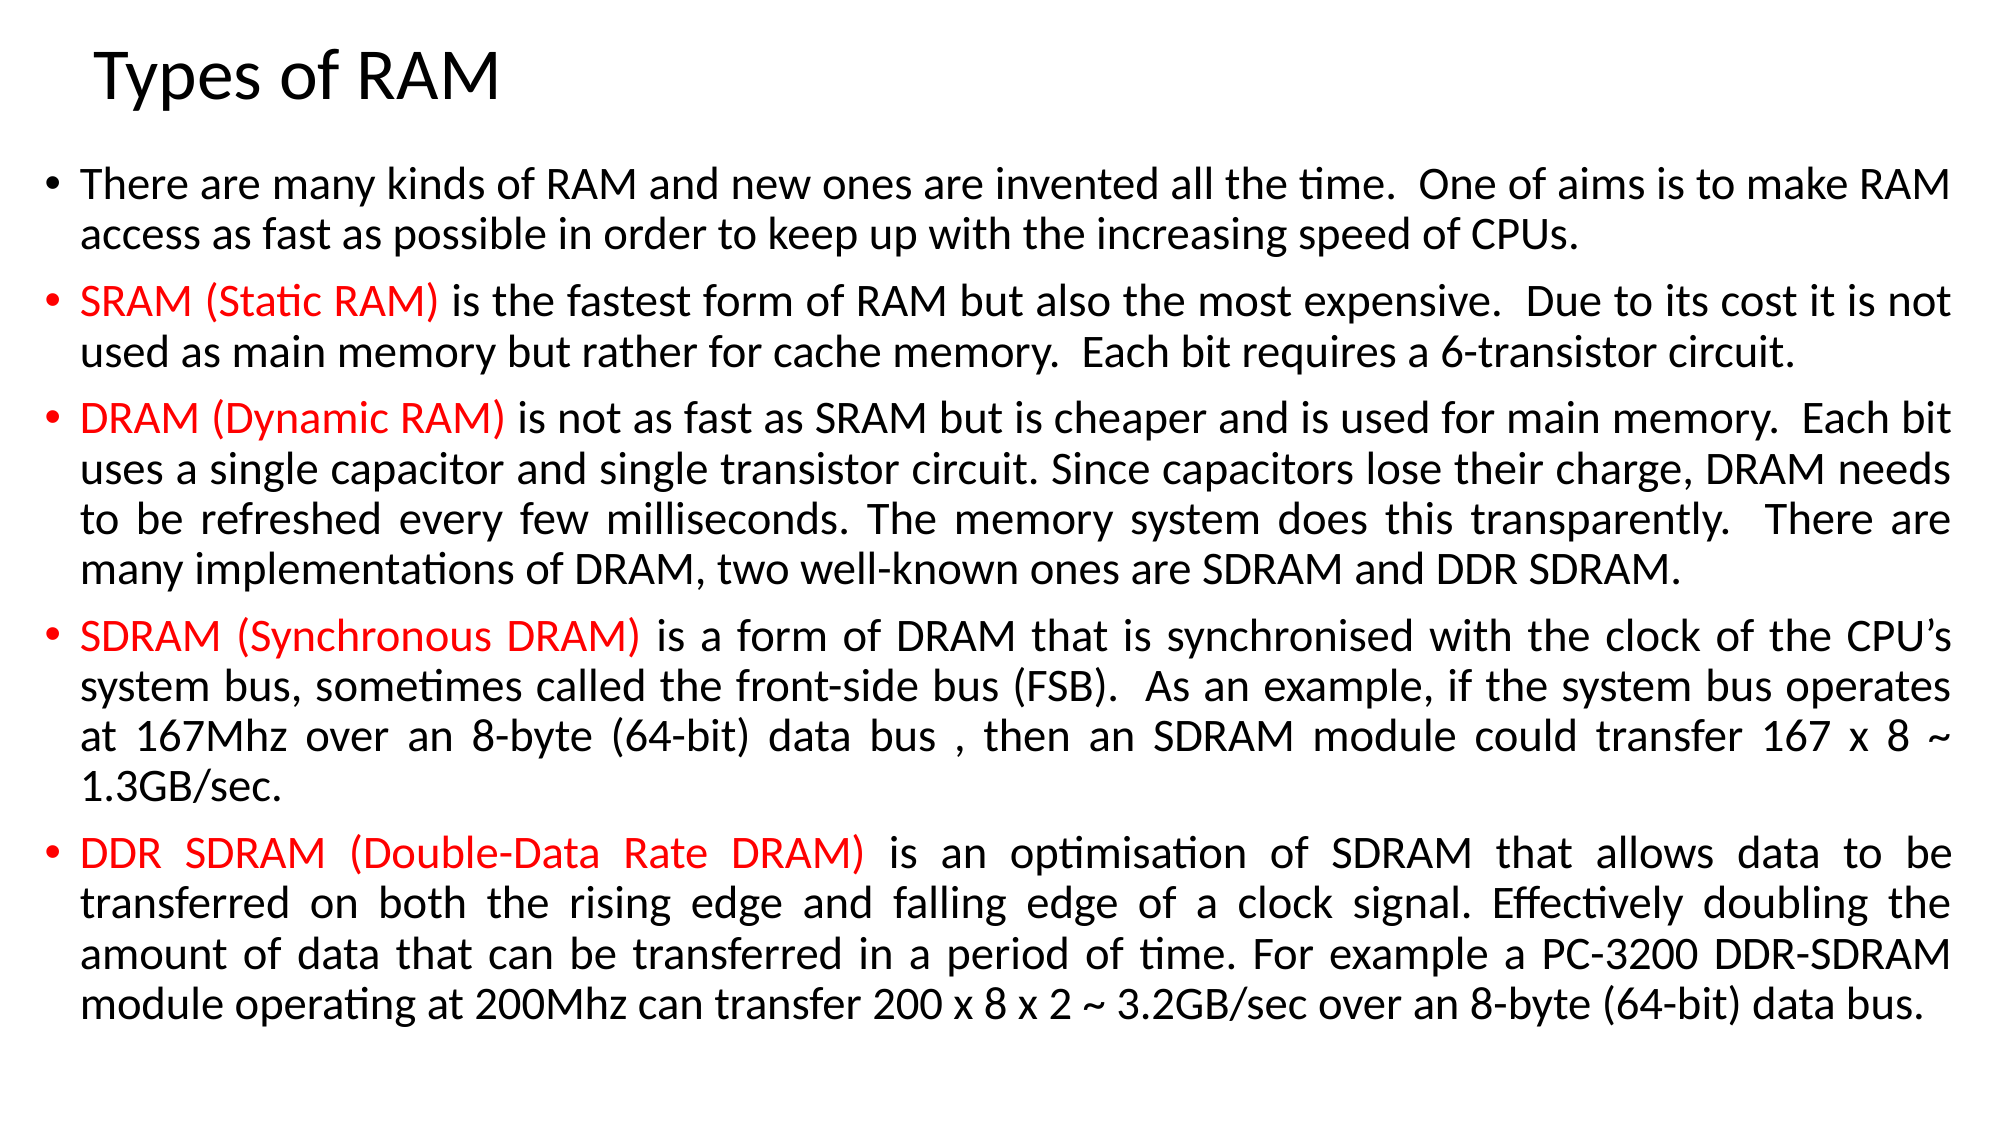

# Types of RAM
There are many kinds of RAM and new ones are invented all the time.  One of aims is to make RAM access as fast as possible in order to keep up with the increasing speed of CPUs.
SRAM (Static RAM) is the fastest form of RAM but also the most expensive.  Due to its cost it is not used as main memory but rather for cache memory.  Each bit requires a 6-transistor circuit.
DRAM (Dynamic RAM) is not as fast as SRAM but is cheaper and is used for main memory.  Each bit uses a single capacitor and single transistor circuit. Since capacitors lose their charge, DRAM needs to be refreshed every few milliseconds. The memory system does this transparently.  There are many implementations of DRAM, two well-known ones are SDRAM and DDR SDRAM.
SDRAM (Synchronous DRAM) is a form of DRAM that is synchronised with the clock of the CPU’s system bus, sometimes called the front-side bus (FSB).  As an example, if the system bus operates at 167Mhz over an 8-byte (64-bit) data bus , then an SDRAM module could transfer 167 x 8 ~ 1.3GB/sec.
DDR SDRAM (Double-Data Rate DRAM) is an optimisation of SDRAM that allows data to be transferred on both the rising edge and falling edge of a clock signal. Effectively doubling the amount of data that can be transferred in a period of time. For example a PC-3200 DDR-SDRAM module operating at 200Mhz can transfer 200 x 8 x 2 ~ 3.2GB/sec over an 8-byte (64-bit) data bus.